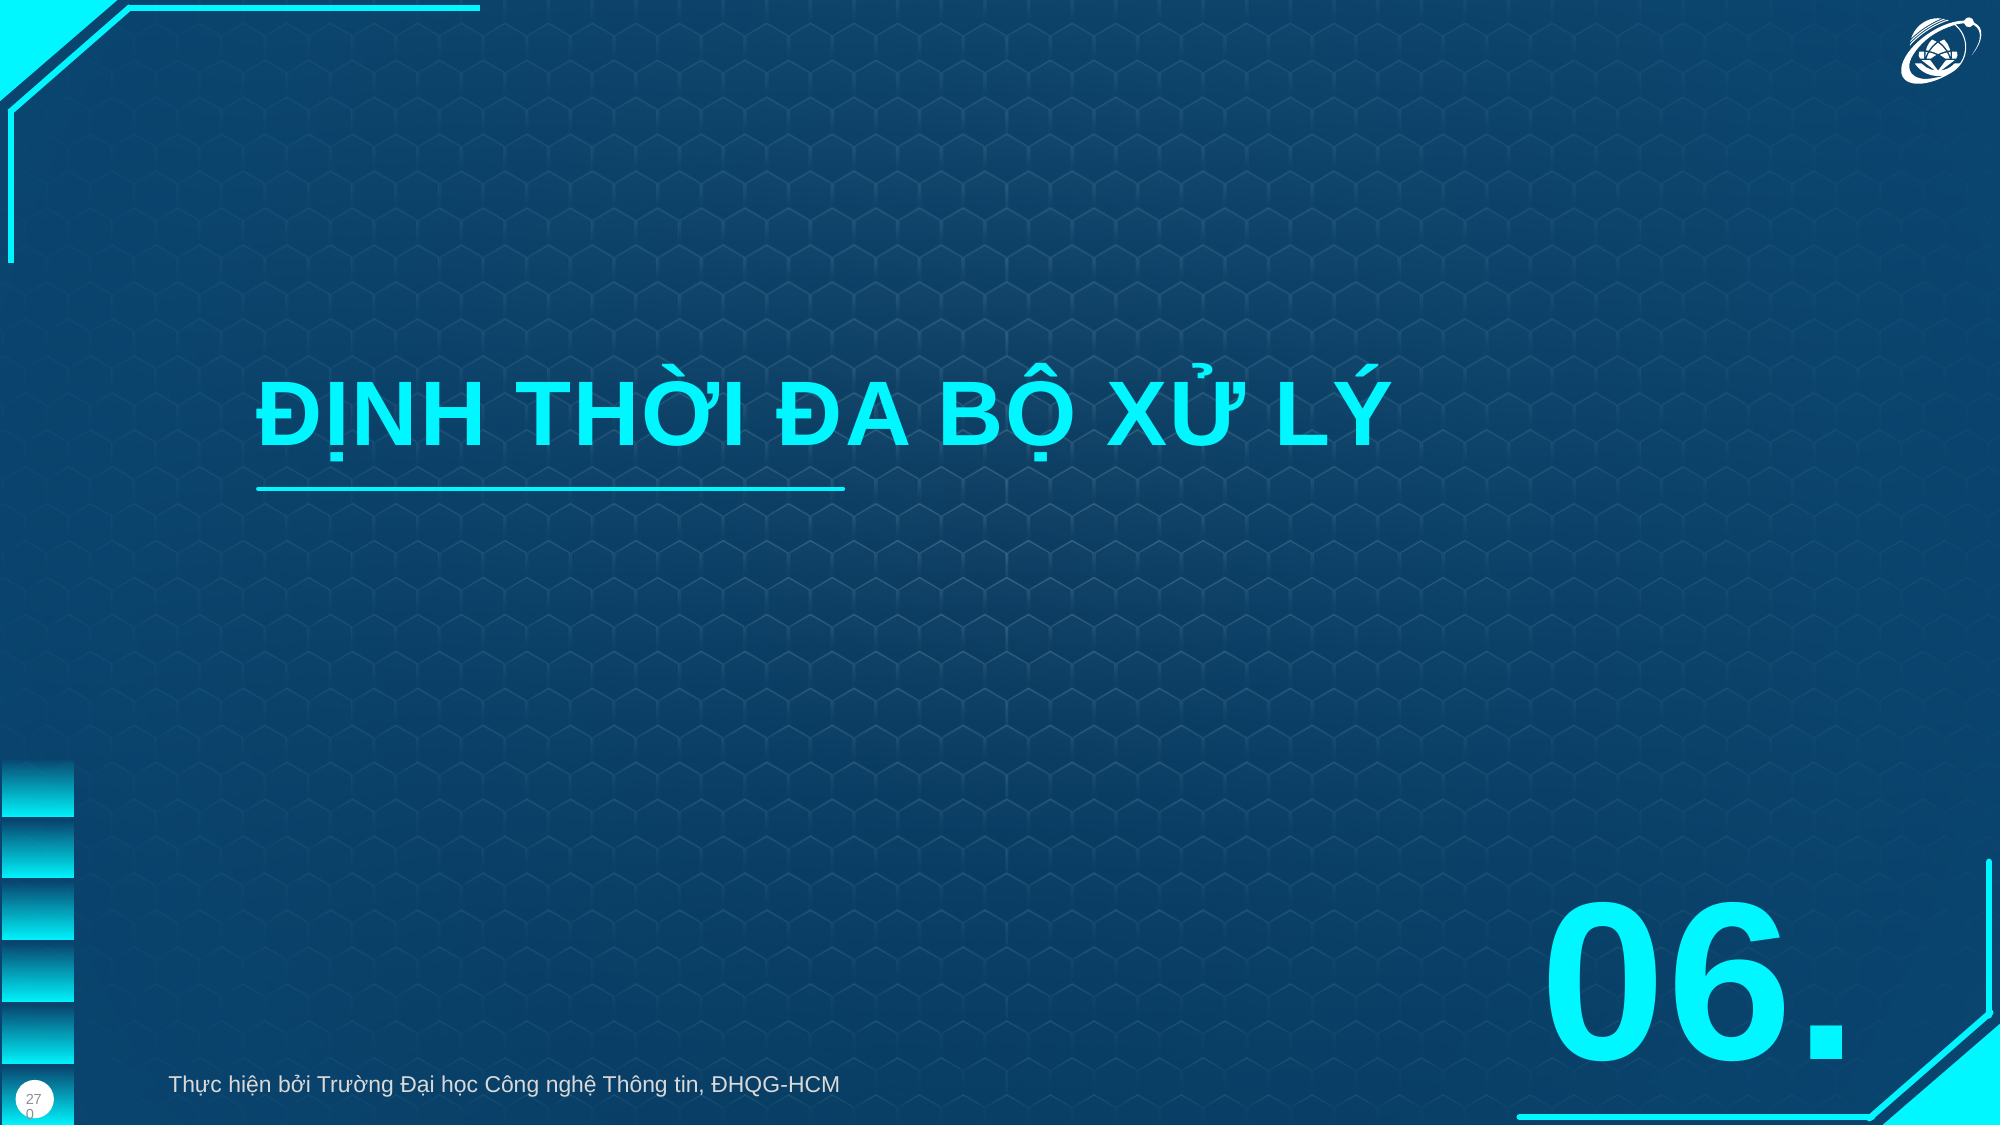

ĐỊNH THỜI ĐA BỘ XỬ LÝ

06.
Thực hiện bởi Trường Đại học Công nghệ Thông tin, ĐHQG-HCM
270